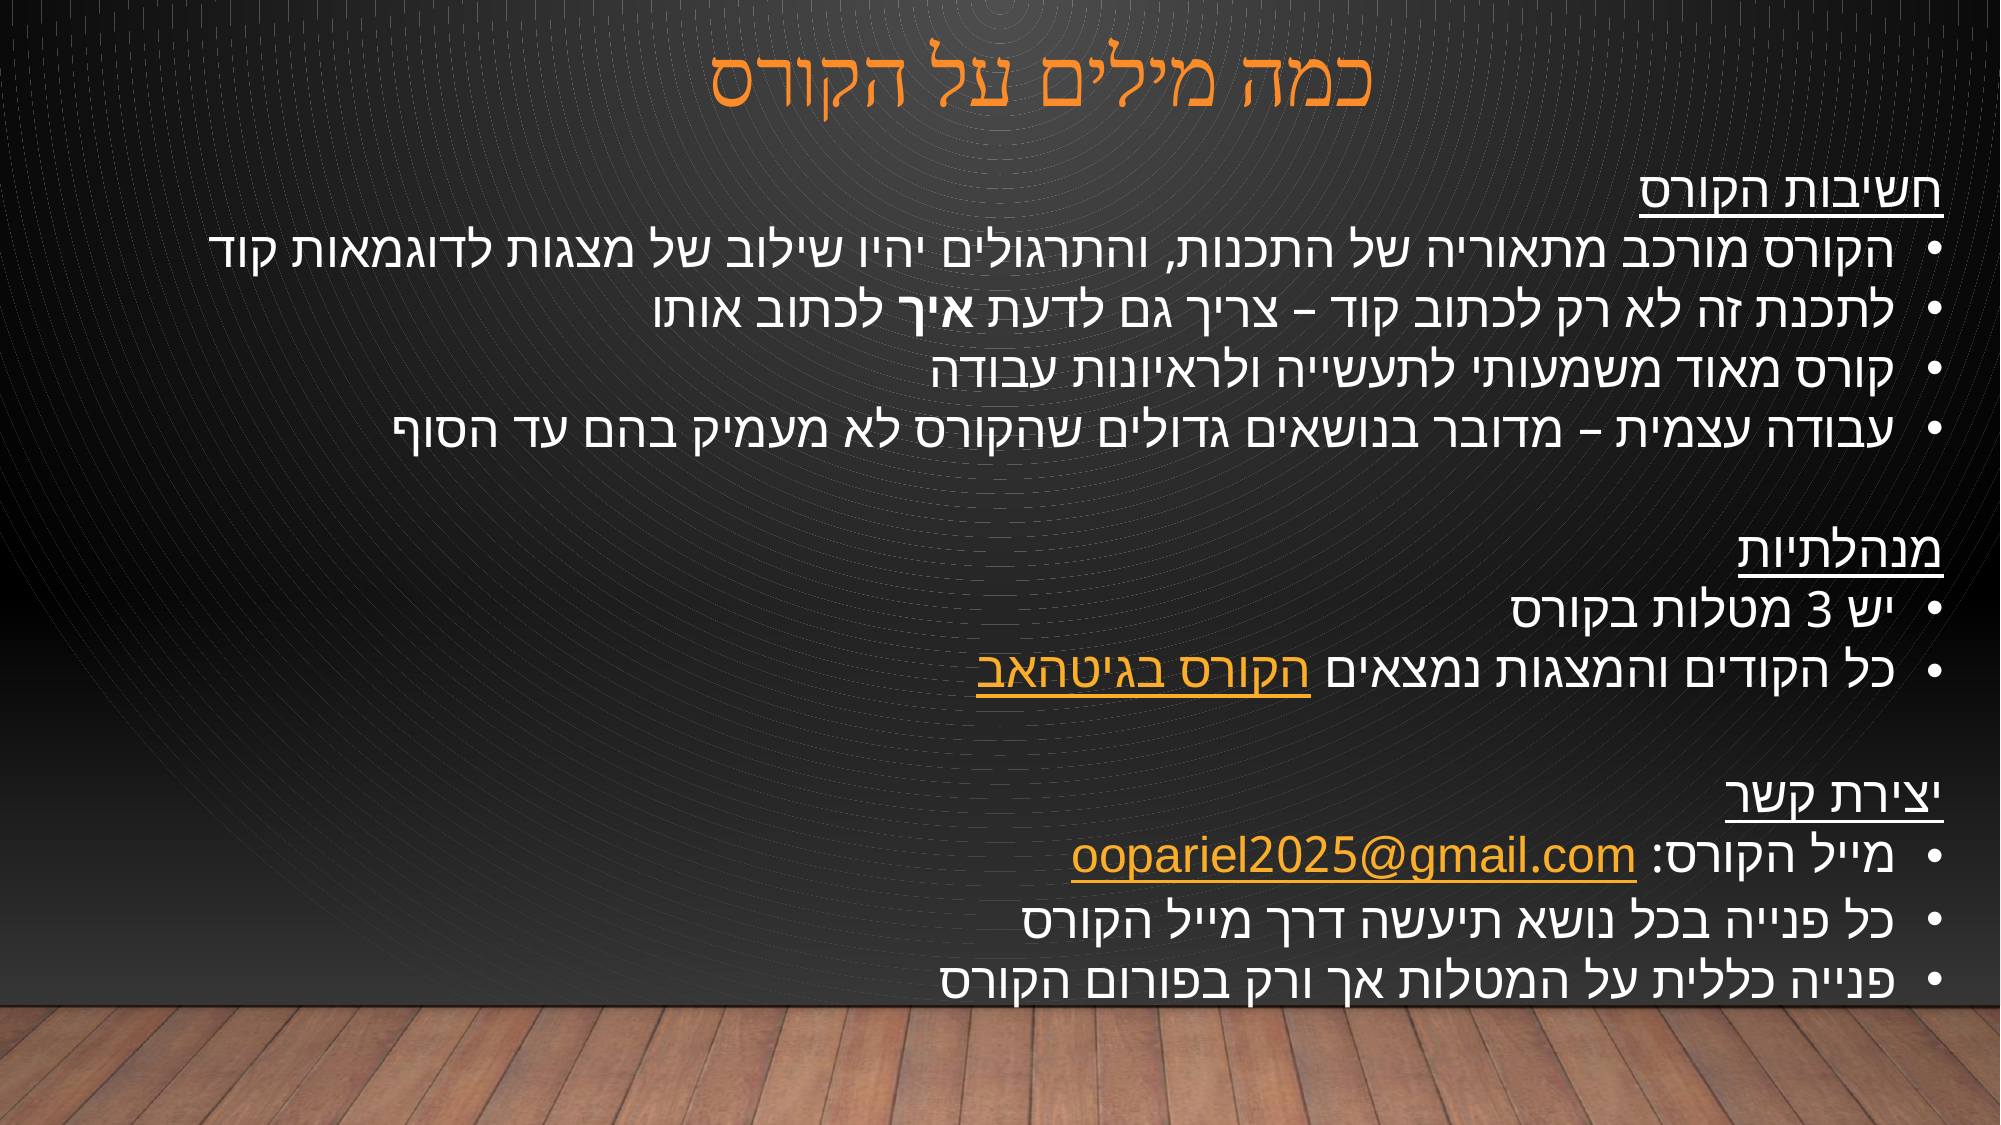

כמה מילים על הקורס
חשיבות הקורס
הקורס מורכב מתאוריה של התכנות, והתרגולים יהיו שילוב של מצגות לדוגמאות קוד
לתכנת זה לא רק לכתוב קוד – צריך גם לדעת איך לכתוב אותו
קורס מאוד משמעותי לתעשייה ולראיונות עבודה
עבודה עצמית – מדובר בנושאים גדולים שהקורס לא מעמיק בהם עד הסוף

מנהלתיות
יש 3 מטלות בקורס
כל הקודים והמצגות נמצאים בגיטהאב הקורס

יצירת קשר
מייל הקורס: oopariel2025@gmail.com
כל פנייה בכל נושא תיעשה דרך מייל הקורס
פנייה כללית על המטלות אך ורק בפורום הקורס